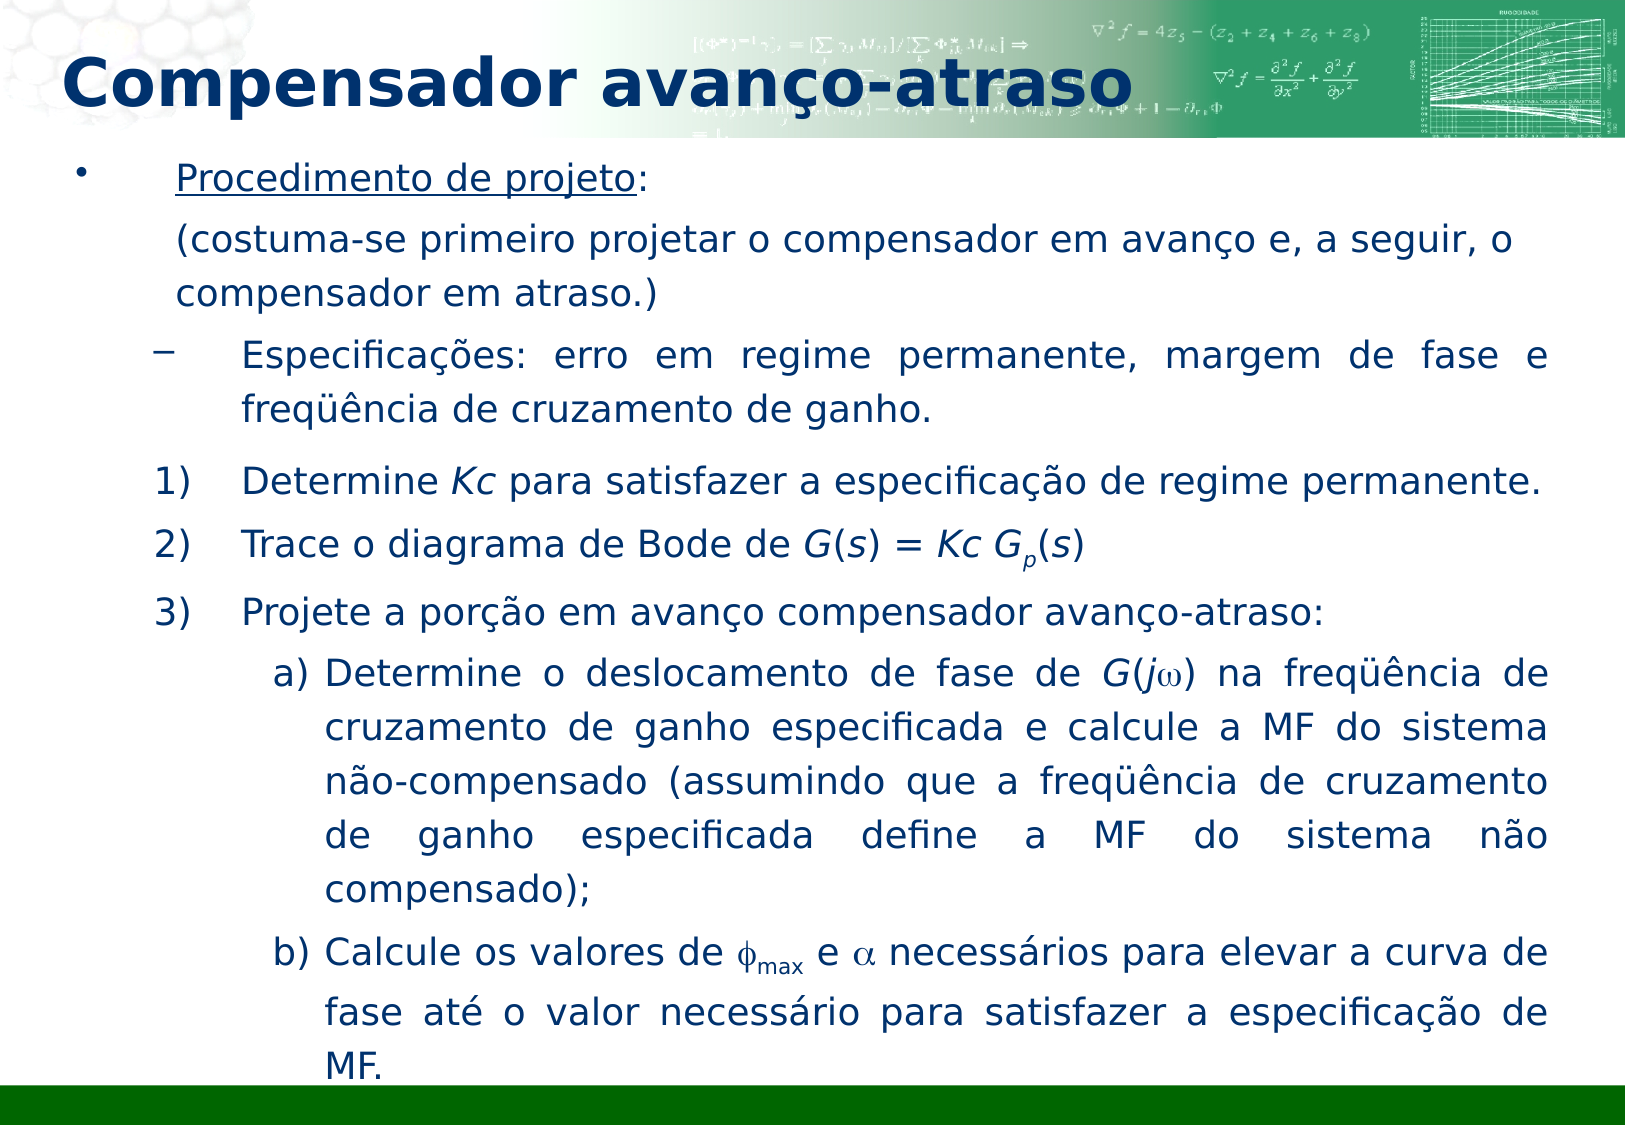

# Compensador avanço-atraso
Procedimento de projeto:
	(costuma-se primeiro projetar o compensador em avanço e, a seguir, o compensador em atraso.)
Especificações: erro em regime permanente, margem de fase e freqüência de cruzamento de ganho.
Determine Kc para satisfazer a especificação de regime permanente.
Trace o diagrama de Bode de G(s) = Kc Gp(s)
Projete a porção em avanço compensador avanço-atraso:
Determine o deslocamento de fase de G(jω) na freqüência de cruzamento de ganho especificada e calcule a MF do sistema não-compensado (assumindo que a freqüência de cruzamento de ganho especificada define a MF do sistema não compensado);
Calcule os valores de φmax e α necessários para elevar a curva de fase até o valor necessário para satisfazer a especificação de MF.